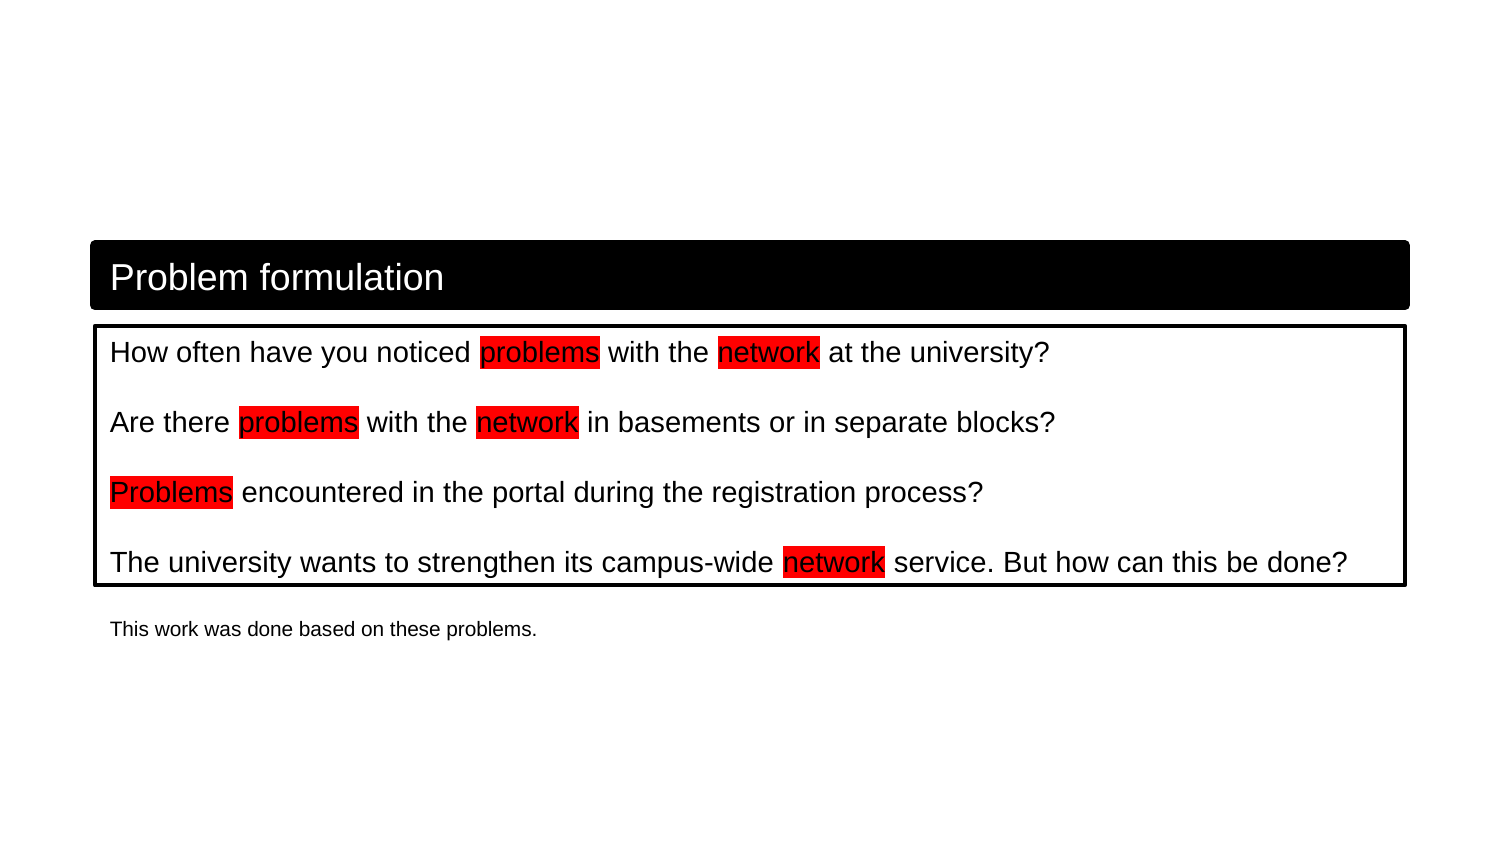

Problem formulation
How often have you noticed problems with the network at the university?

Are there problems with the network in basements or in separate blocks?

Problems encountered in the portal during the registration process?

The university wants to strengthen its campus-wide network service. But how can this be done?
This work was done based on these problems.